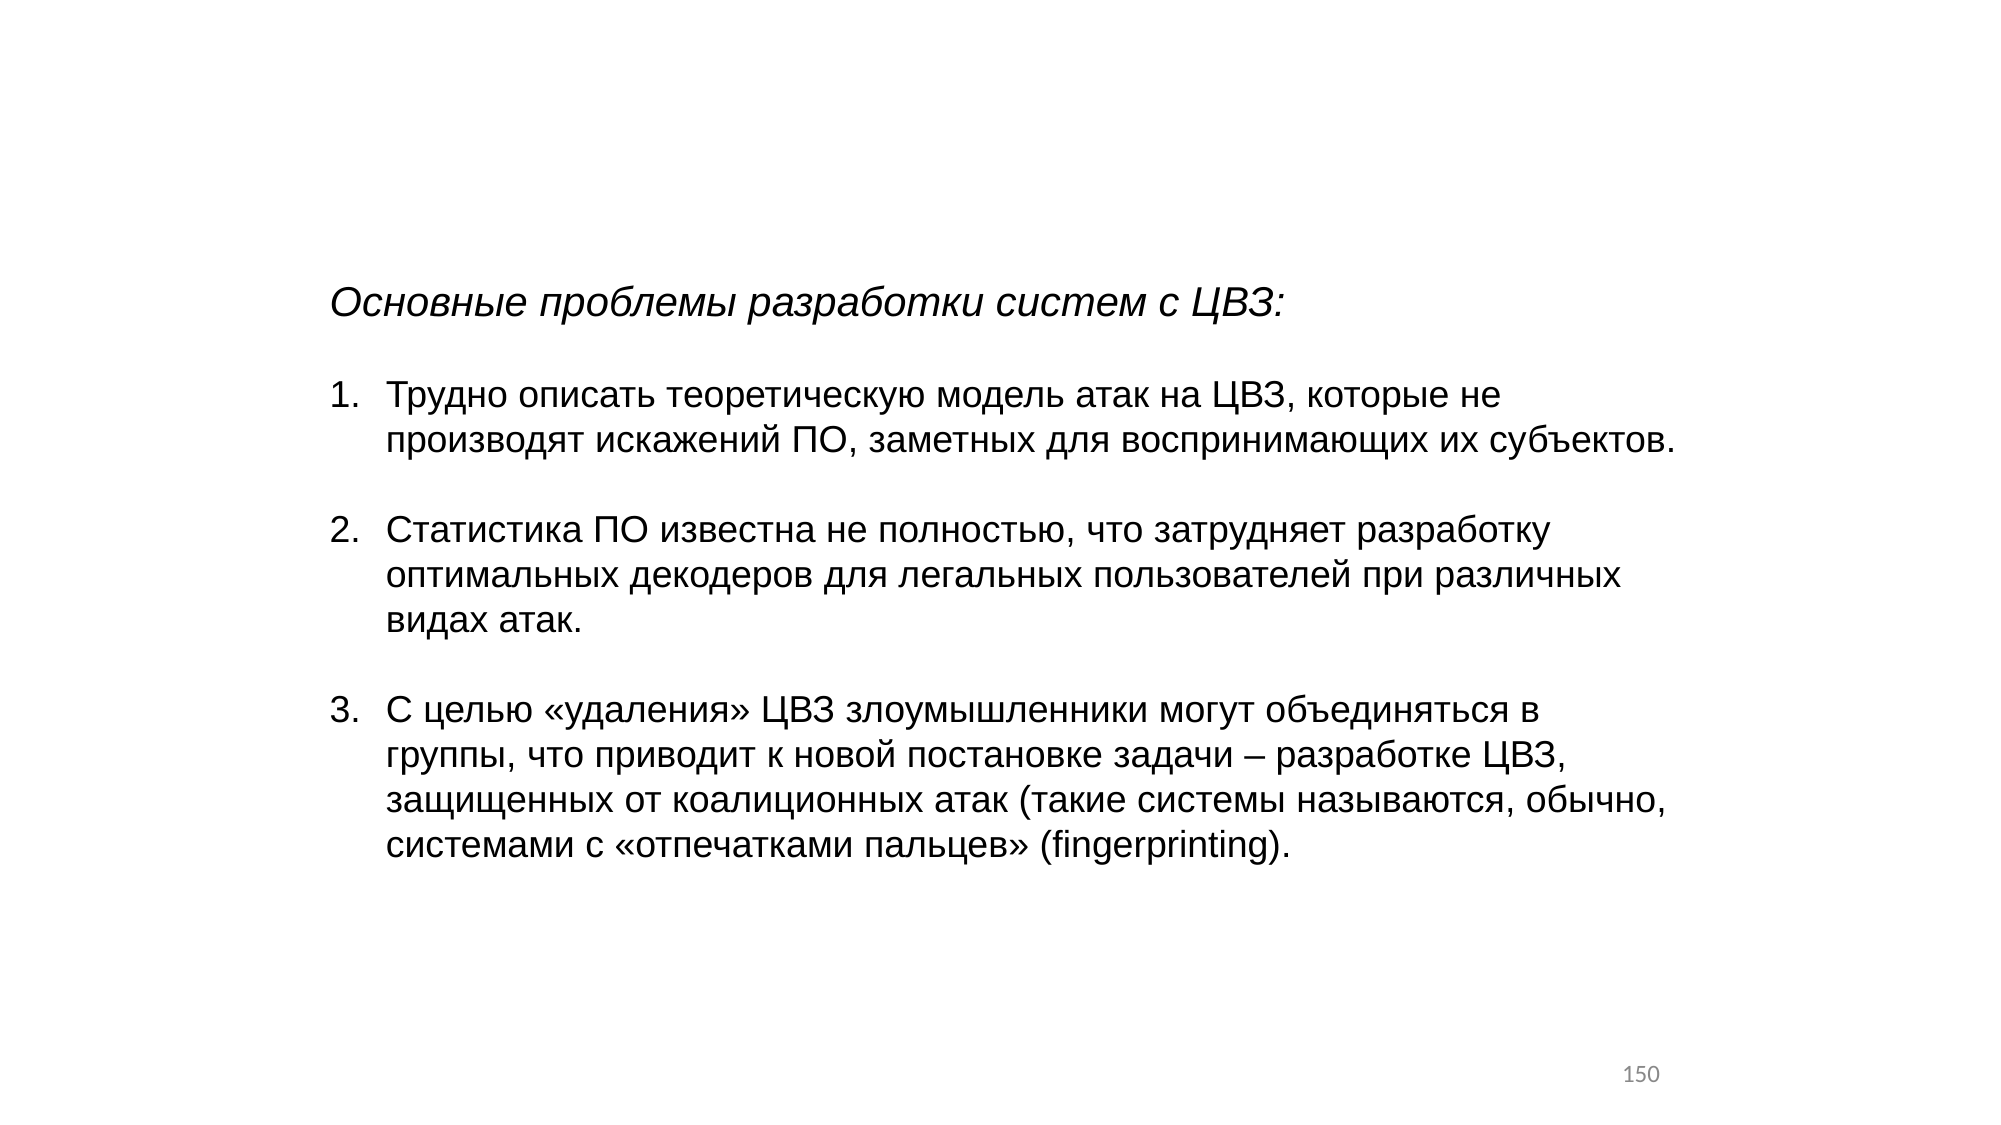

Основные проблемы разработки систем с ЦВЗ:

Трудно описать теоретическую модель атак на ЦВЗ, которые не производят искажений ПО, заметных для воспринимающих их субъектов.

Статистика ПО известна не полностью, что затрудняет разработку оптимальных декодеров для легальных пользователей при различных видах атак.

С целью «удаления» ЦВЗ злоумышленники могут объединяться в группы, что приводит к новой постановке задачи – разработке ЦВЗ, защищенных от коалиционных атак (такие системы называются, обычно, системами с «отпечатками пальцев» (fingerprinting).
150